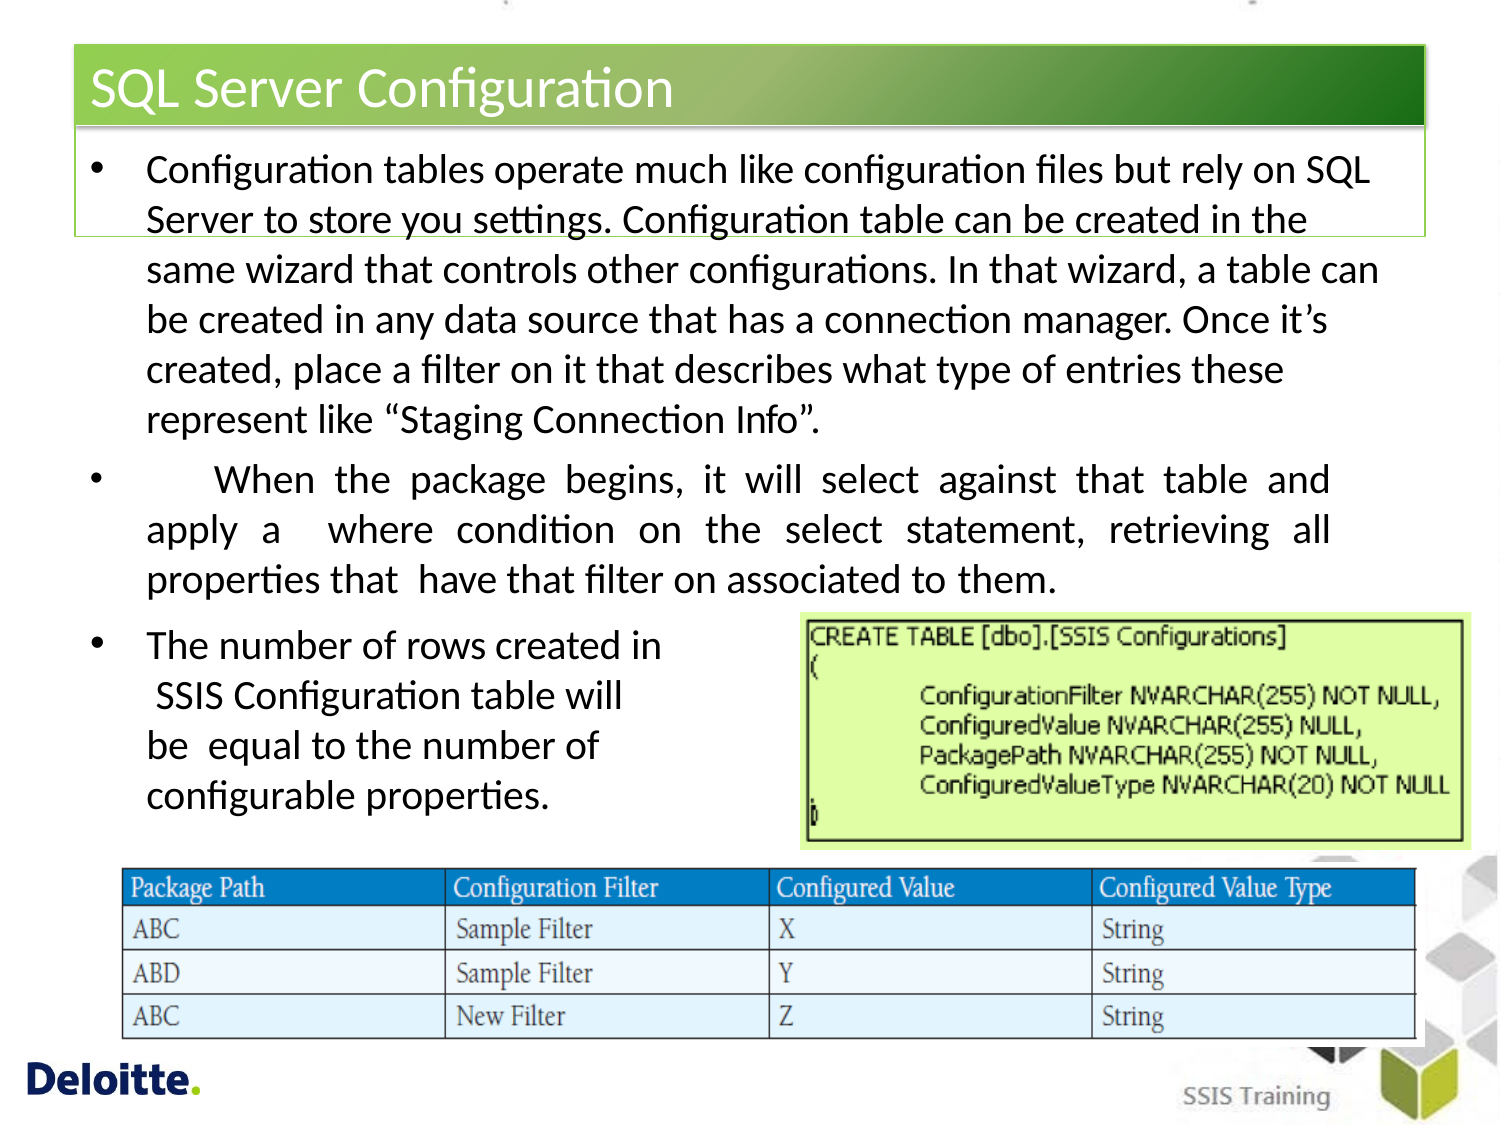

# SQL Server Configuration
Configuration tables operate much like configuration files but rely on SQL  Server to store you settings. Configuration table can be created in the  same wizard that controls other configurations. In that wizard, a table can  be created in any data source that has a connection manager. Once it’s  created, place a filter on it that describes what type of entries these  represent like “Staging Connection Info”.
	When the package begins, it will select against that table and apply a  where condition on the select statement, retrieving all properties that  have that filter on associated to them.
The number of rows created in  SSIS Configuration table will be  equal to the number of  configurable properties.